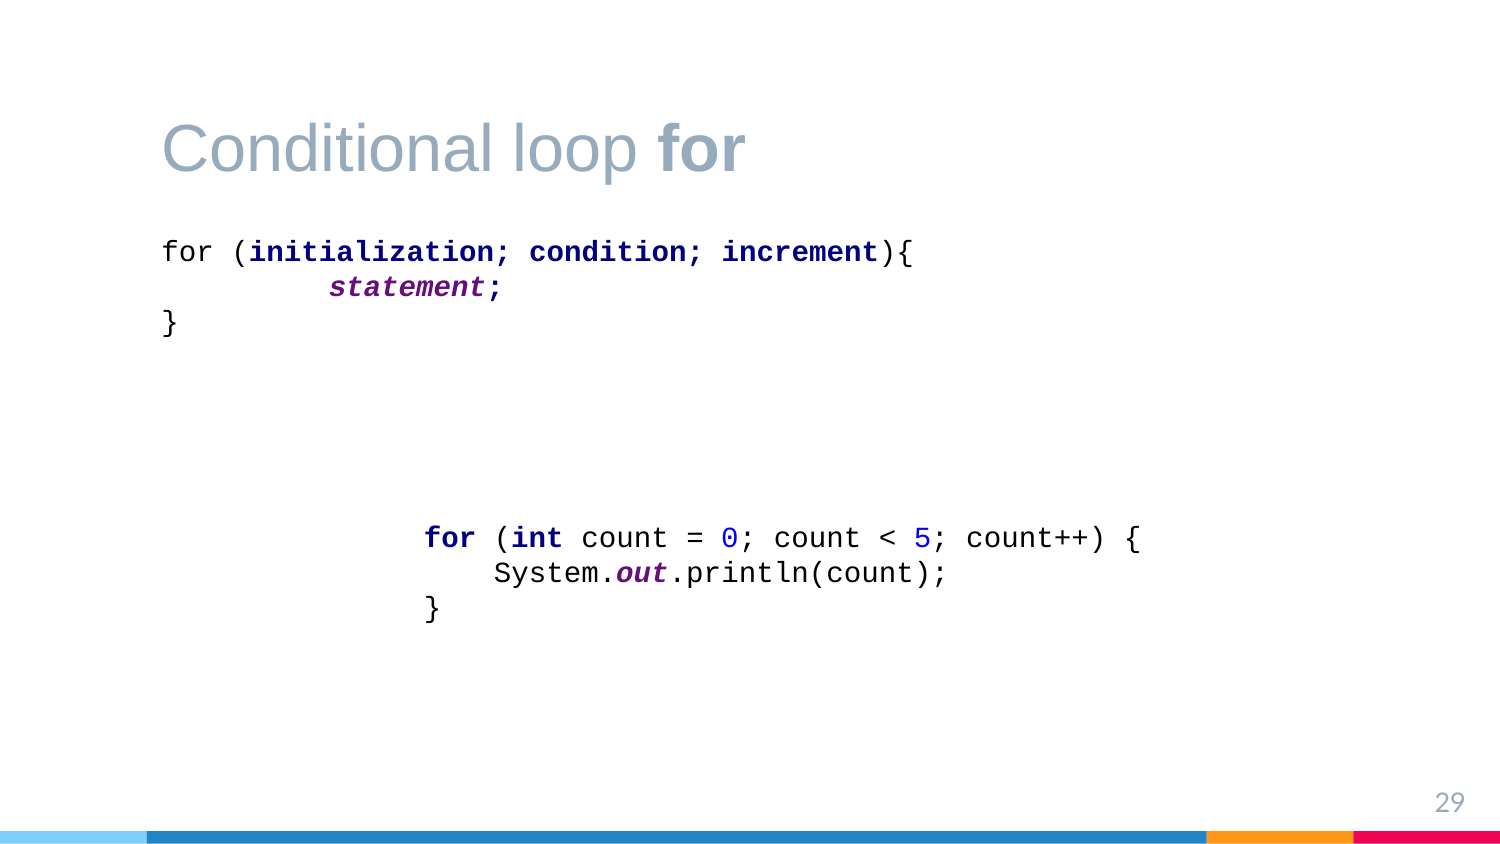

# Conditional loop for
for (initialization; condition; increment){
	 statement;
}
for (int count = 0; count < 5; count++) {
    System.out.println(count);
}
29